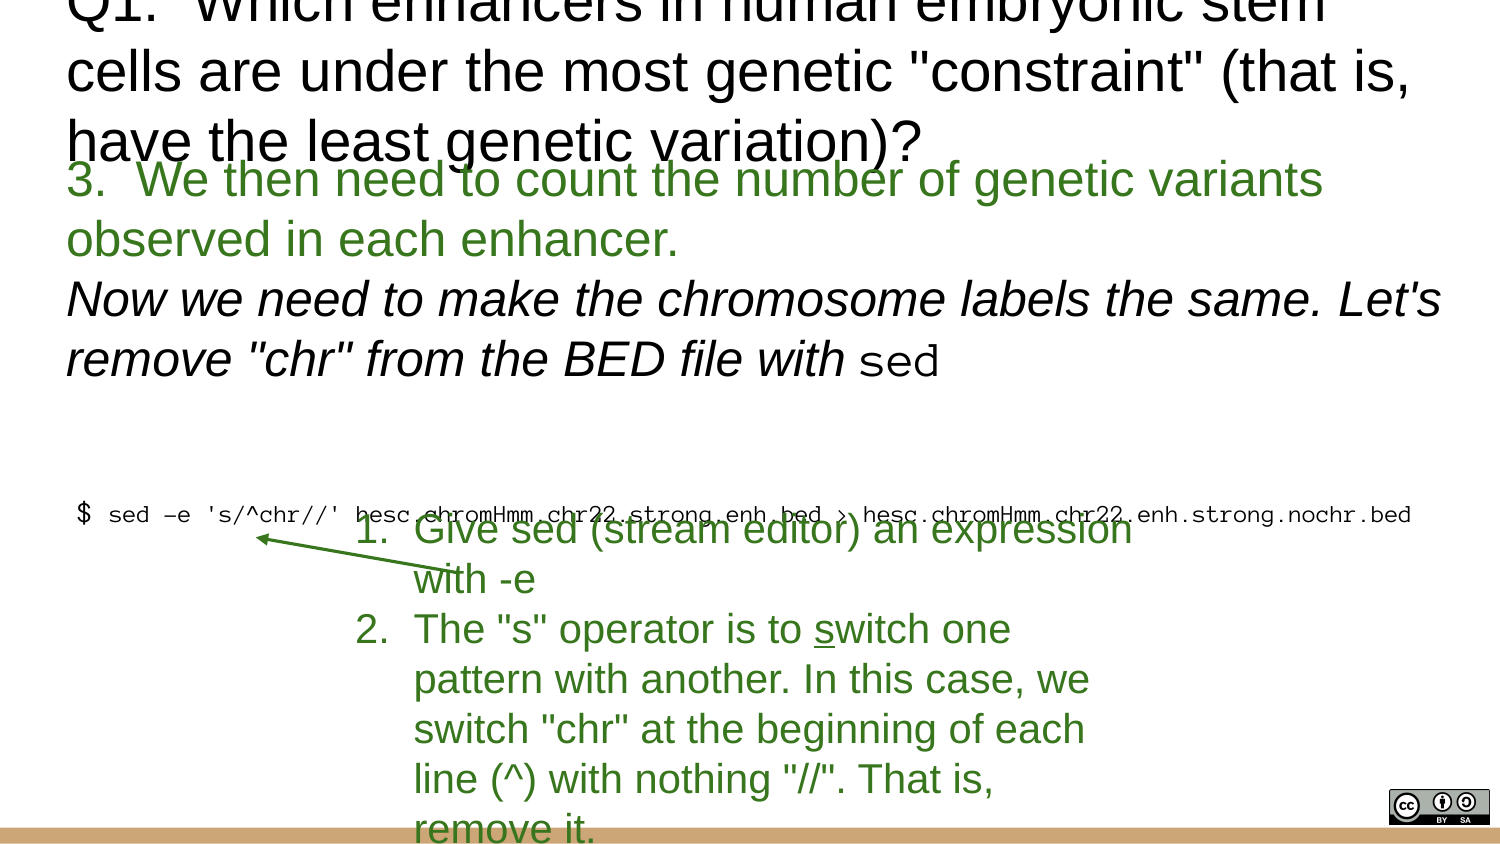

# Q1.  Which enhancers in human embryonic stem cells are under the most genetic "constraint" (that is, have the least genetic variation)?
$ sed -e 's/^chr//' hesc.chromHmm.chr22.strong.enh.bed > hesc.chromHmm.chr22.enh.strong.nochr.bed
3.  We then need to count the number of genetic variants observed in each enhancer.
Now we need to make the chromosome labels the same. Let's remove "chr" from the BED file with sed
Give sed (stream editor) an expression with -e
The "s" operator is to switch one pattern with another. In this case, we switch "chr" at the beginning of each line (^) with nothing "//". That is, remove it.